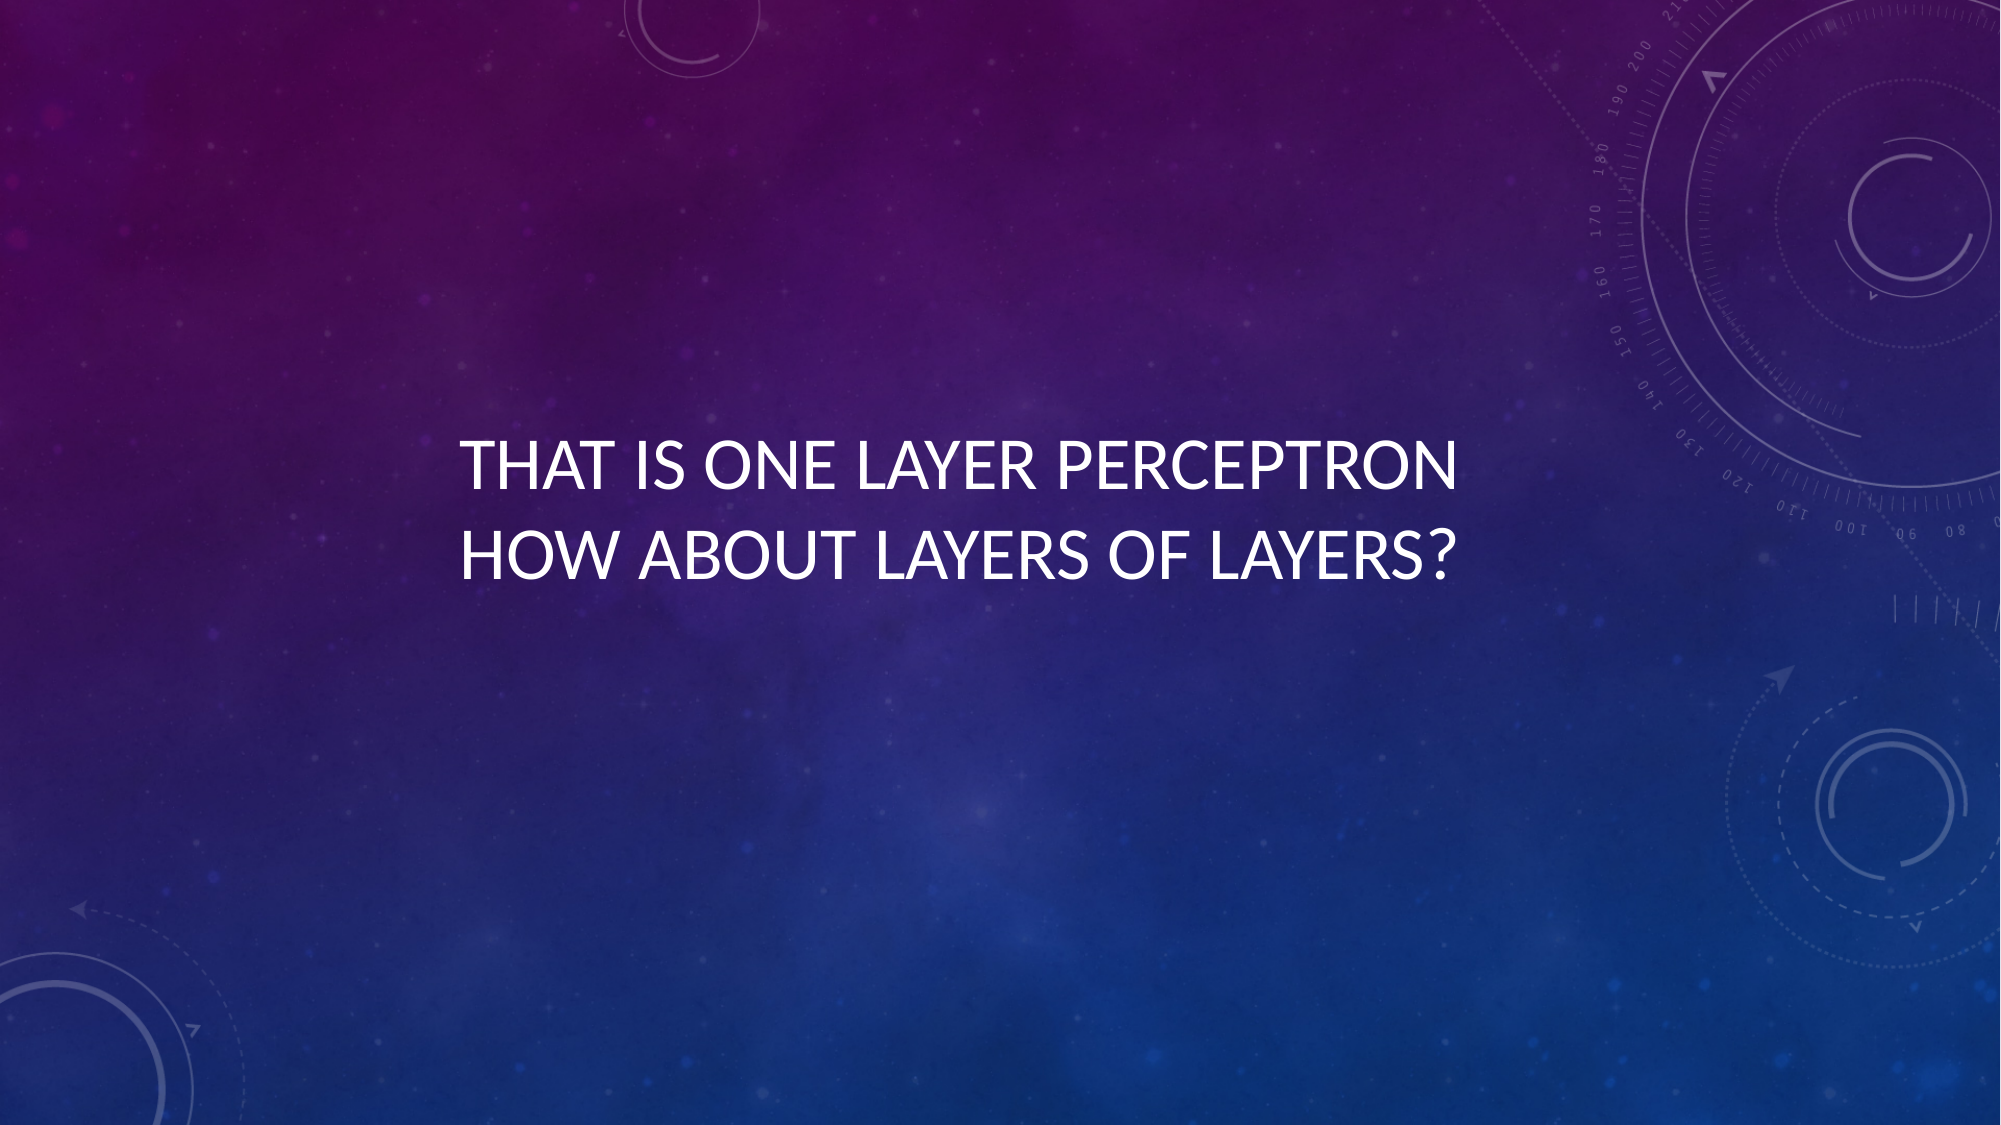

# That is one layer perceptron how about layers of layers?